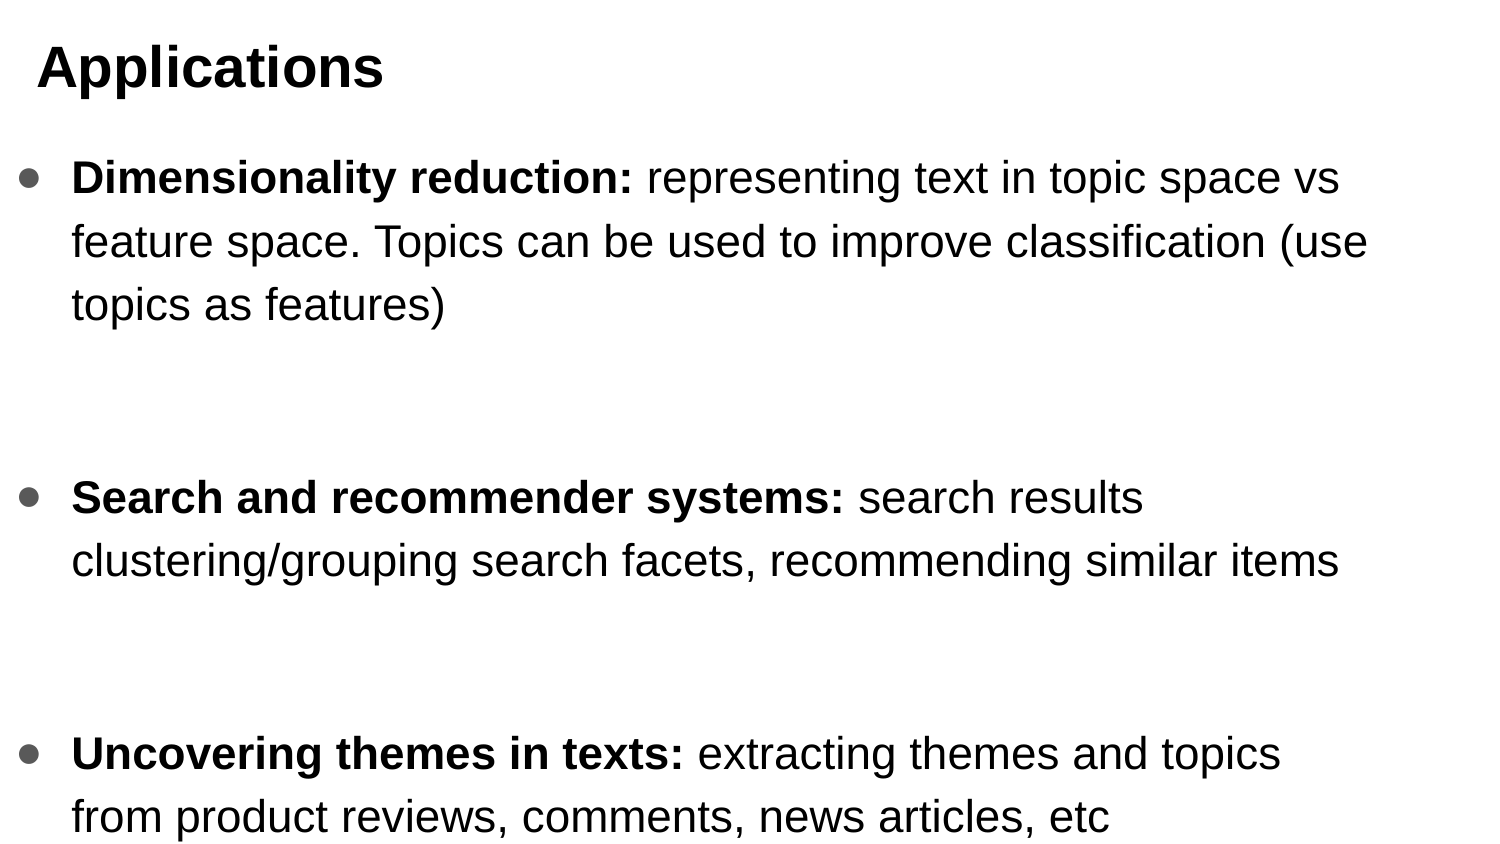

# Applications
Dimensionality reduction: representing text in topic space vs feature space. Topics can be used to improve classification (use topics as features)

Search and recommender systems: search results clustering/grouping search facets, recommending similar items

Uncovering themes in texts: extracting themes and topics from product reviews, comments, news articles, etc